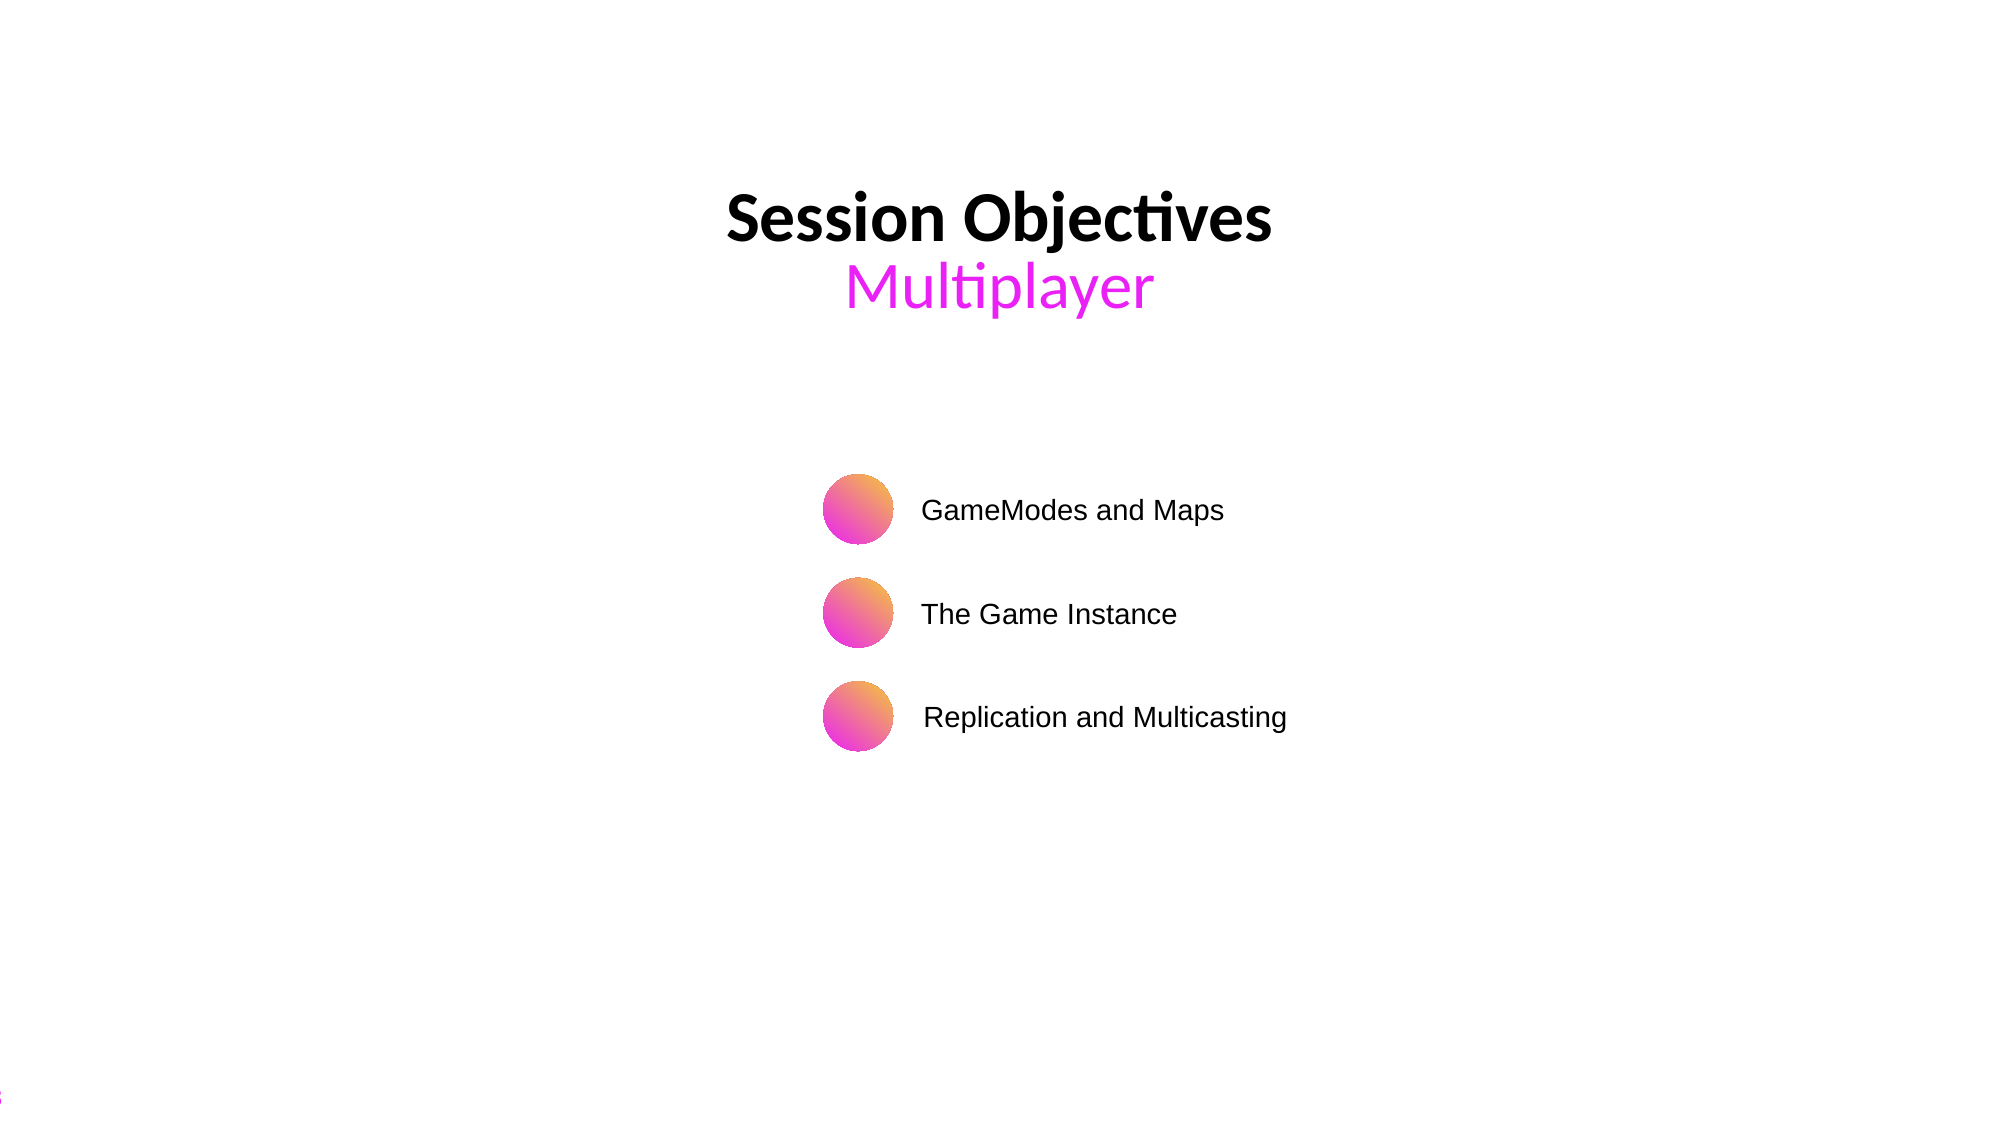

Multiplayer

GameModes and Maps

The Game Instance

Replication and Multicasting